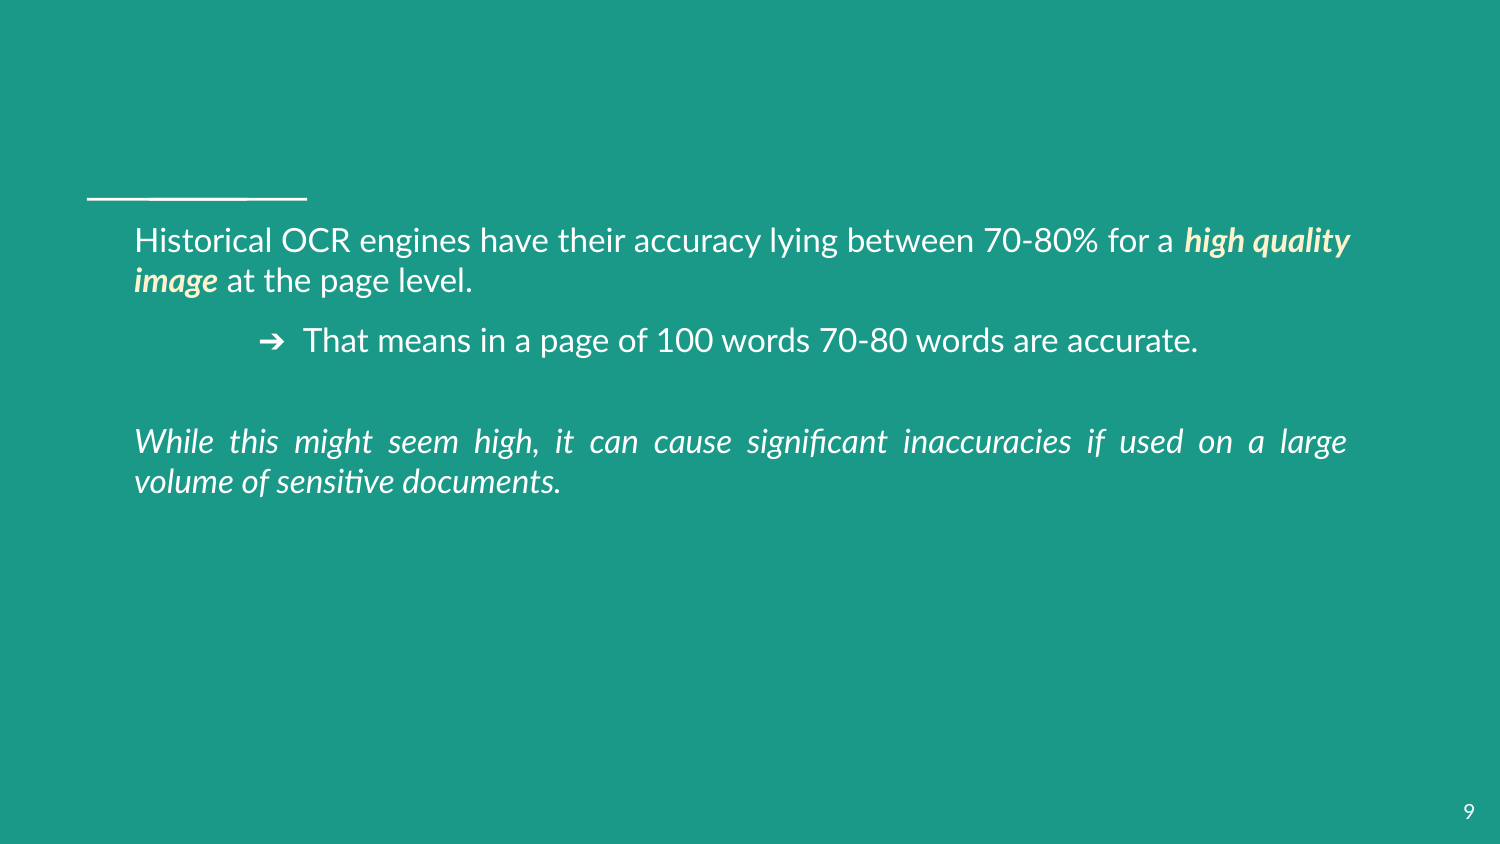

# Historical OCR engines have their accuracy lying between 70-80% for a high quality image at the page level.
That means in a page of 100 words 70-80 words are accurate.

While this might seem high, it can cause significant inaccuracies if used on a large volume of sensitive documents.
9